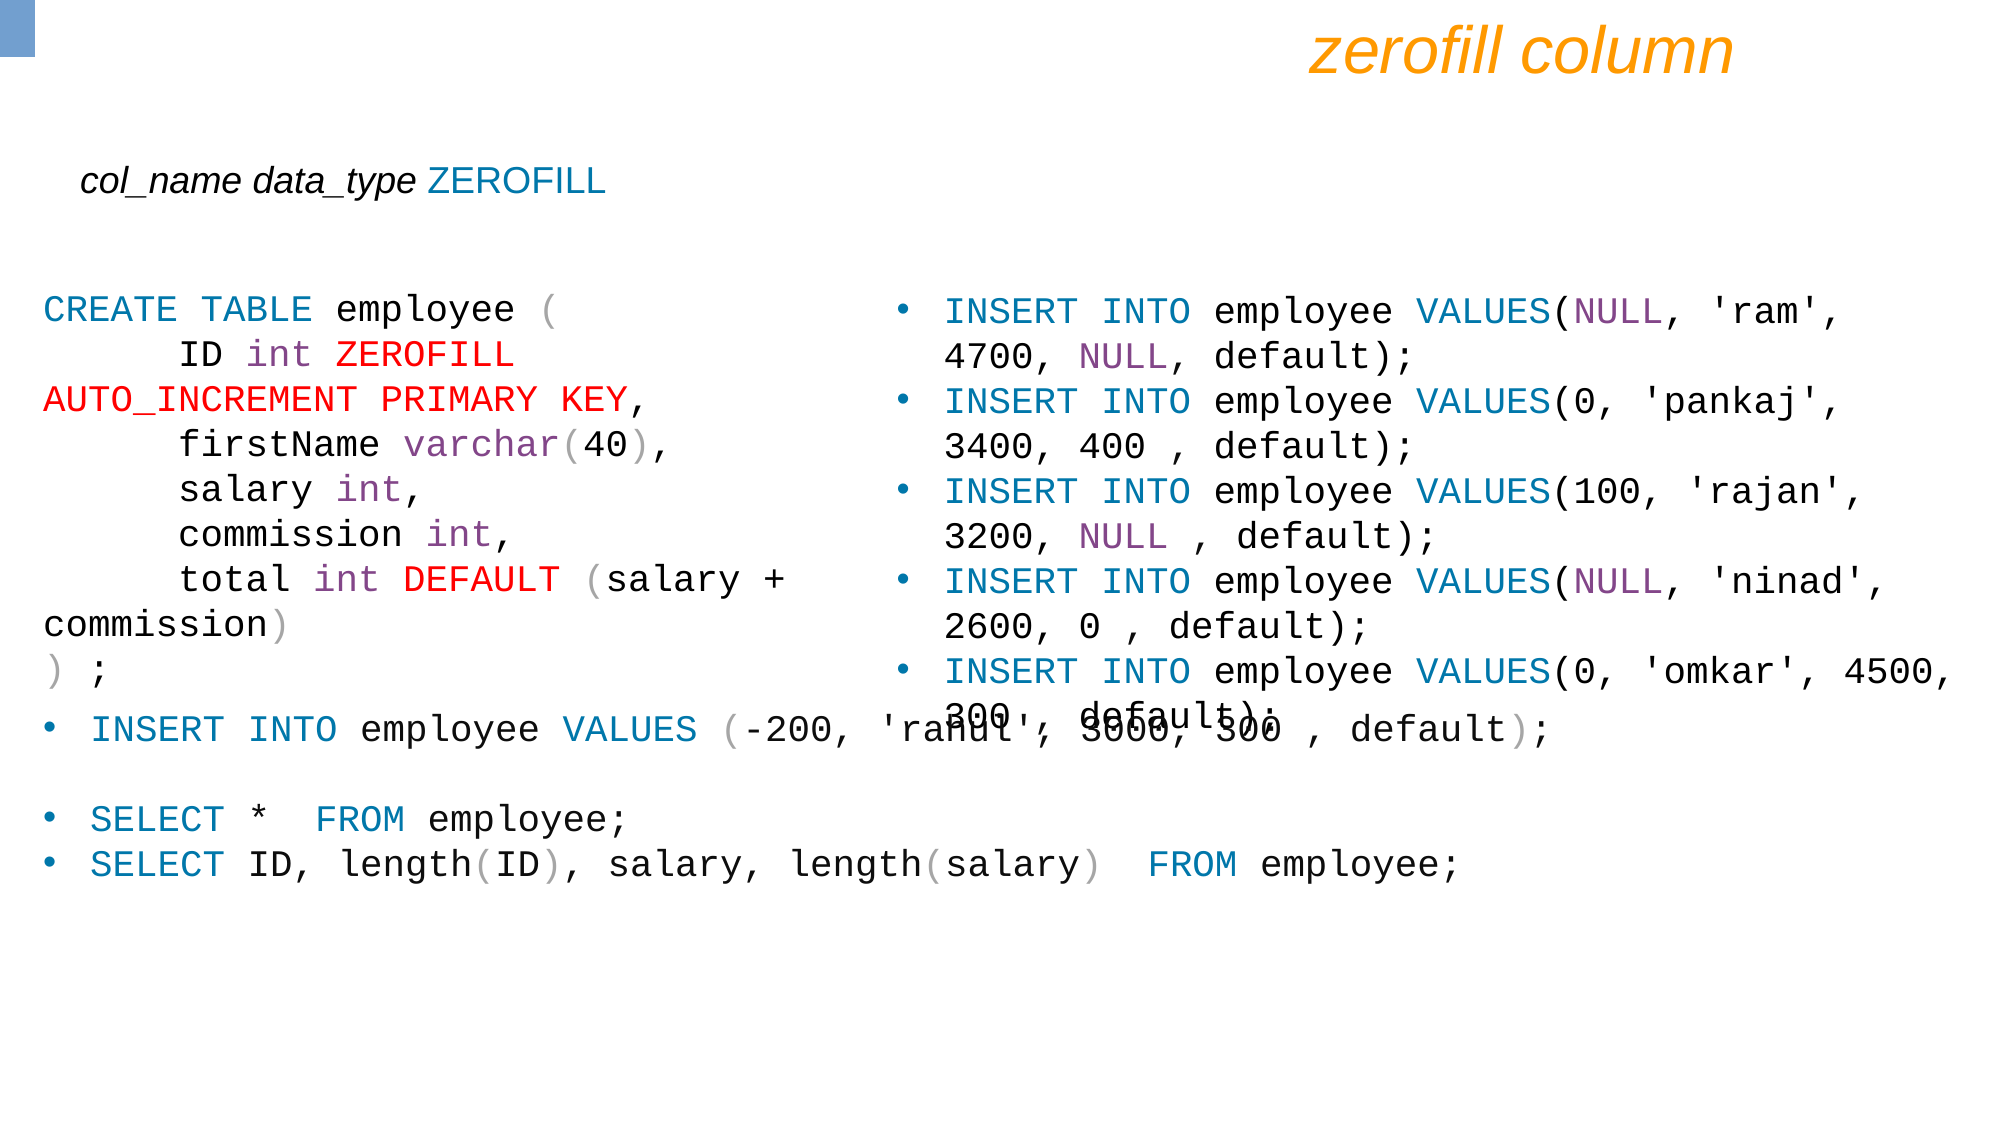

zerofill column
 col_name data_type ZEROFILL
CREATE TABLE employee (
      ID int ZEROFILL AUTO_INCREMENT PRIMARY KEY,
      firstName varchar(40),
      salary int,
      commission int,
      total int DEFAULT (salary + commission)
) ;
INSERT INTO employee VALUES(NULL, 'ram', 4700, NULL, default);
INSERT INTO employee VALUES(0, 'pankaj', 3400, 400 , default);
INSERT INTO employee VALUES(100, 'rajan', 3200, NULL , default);
INSERT INTO employee VALUES(NULL, 'ninad', 2600, 0 , default);
INSERT INTO employee VALUES(0, 'omkar', 4500, 300 , default);
INSERT INTO employee VALUES (-200, 'rahul', 3000, 300 , default);

SELECT *  FROM employee;
SELECT ID, length(ID), salary, length(salary)  FROM employee;